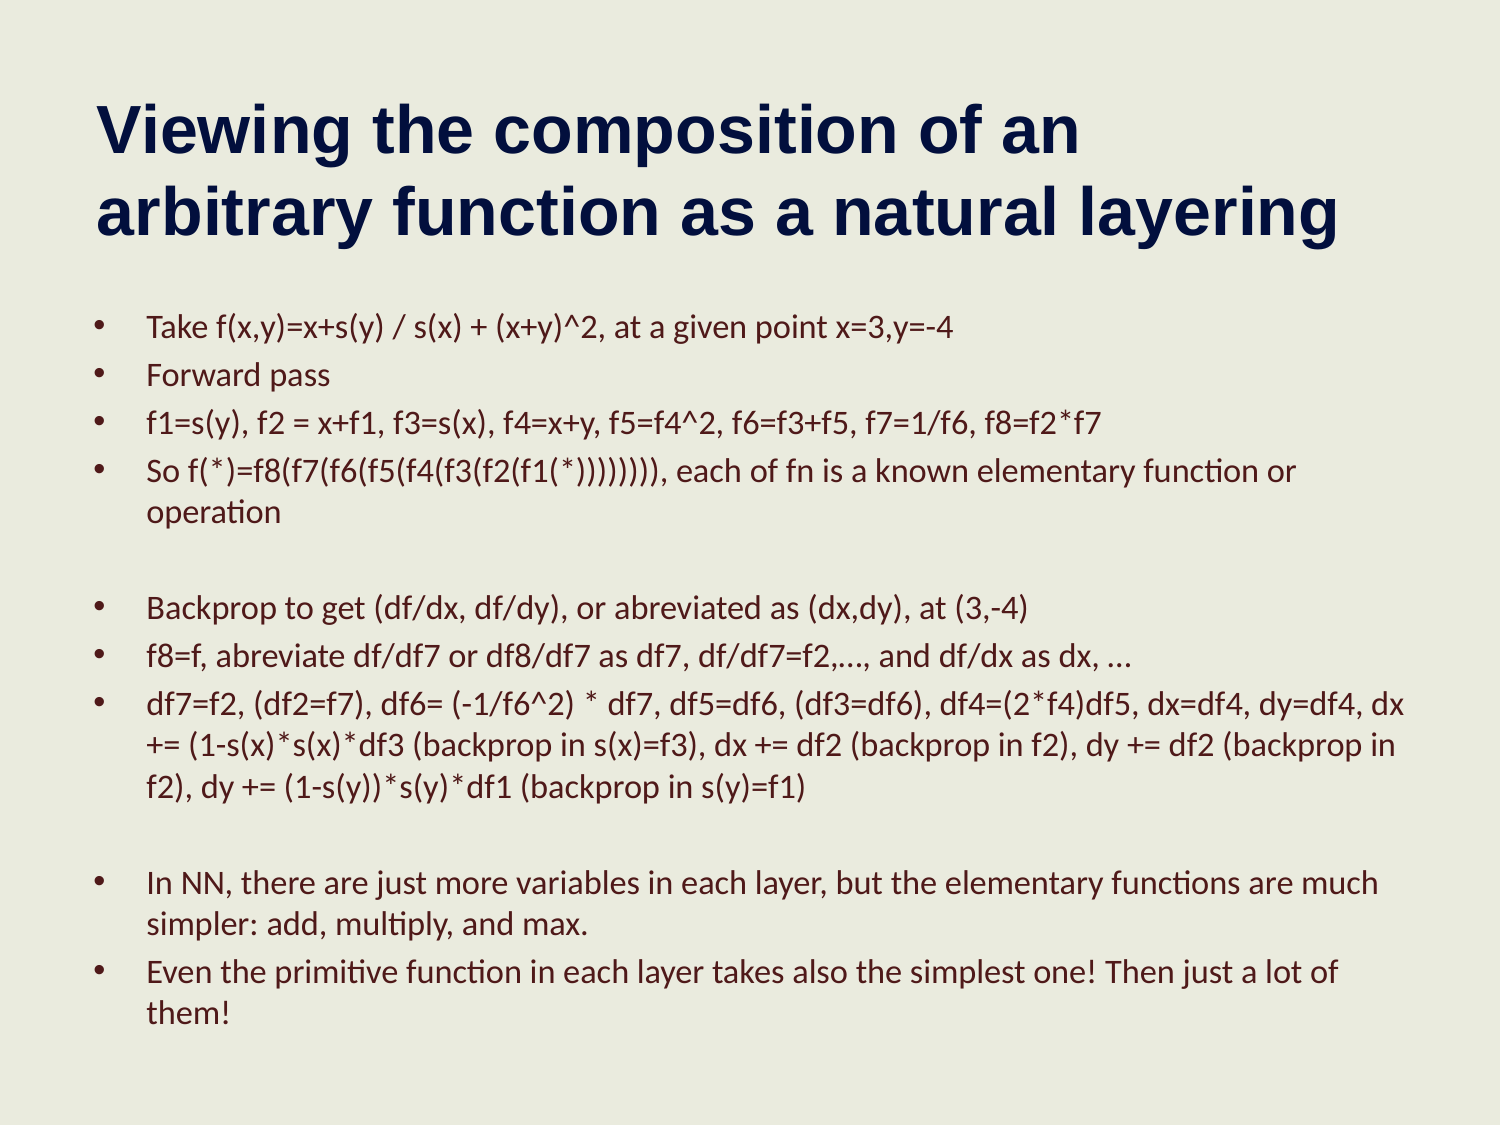

# Viewing the composition of an arbitrary function as a natural layering
Take f(x,y)=x+s(y) / s(x) + (x+y)^2, at a given point x=3,y=-4
Forward pass
f1=s(y), f2 = x+f1, f3=s(x), f4=x+y, f5=f4^2, f6=f3+f5, f7=1/f6, f8=f2*f7
So f(*)=f8(f7(f6(f5(f4(f3(f2(f1(*)))))))), each of fn is a known elementary function or operation

Backprop to get (df/dx, df/dy), or abreviated as (dx,dy), at (3,-4)
f8=f, abreviate df/df7 or df8/df7 as df7, df/df7=f2,…, and df/dx as dx, …
df7=f2, (df2=f7), df6= (-1/f6^2) * df7, df5=df6, (df3=df6), df4=(2*f4)df5, dx=df4, dy=df4, dx += (1-s(x)*s(x)*df3 (backprop in s(x)=f3), dx += df2 (backprop in f2), dy += df2 (backprop in f2), dy += (1-s(y))*s(y)*df1 (backprop in s(y)=f1)

In NN, there are just more variables in each layer, but the elementary functions are much simpler: add, multiply, and max.
Even the primitive function in each layer takes also the simplest one! Then just a lot of them!